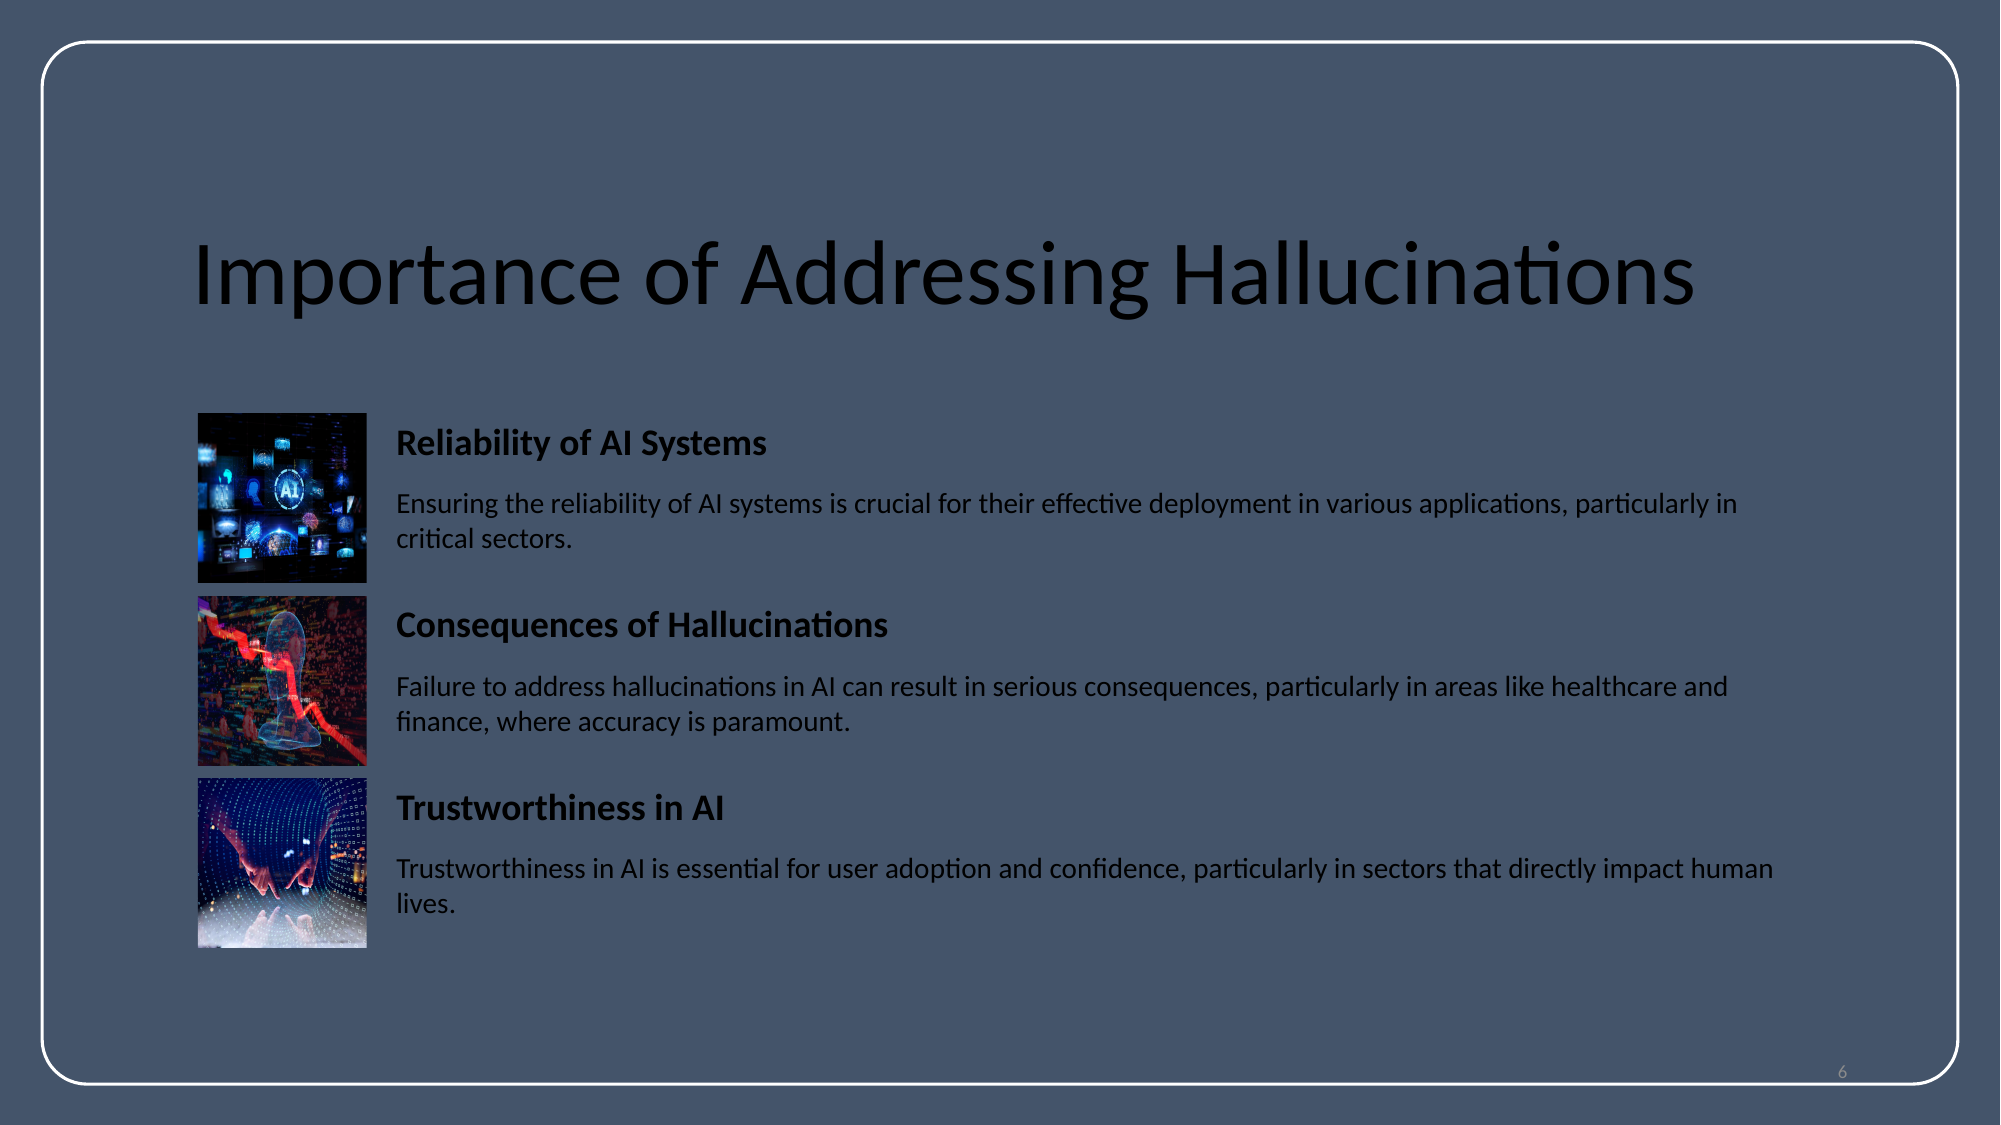

# Importance of Addressing Hallucinations
Reliability of AI Systems
Ensuring the reliability of AI systems is crucial for their effective deployment in various applications, particularly in critical sectors.
Consequences of Hallucinations
Failure to address hallucinations in AI can result in serious consequences, particularly in areas like healthcare and finance, where accuracy is paramount.
Trustworthiness in AI
Trustworthiness in AI is essential for user adoption and confidence, particularly in sectors that directly impact human lives.
6